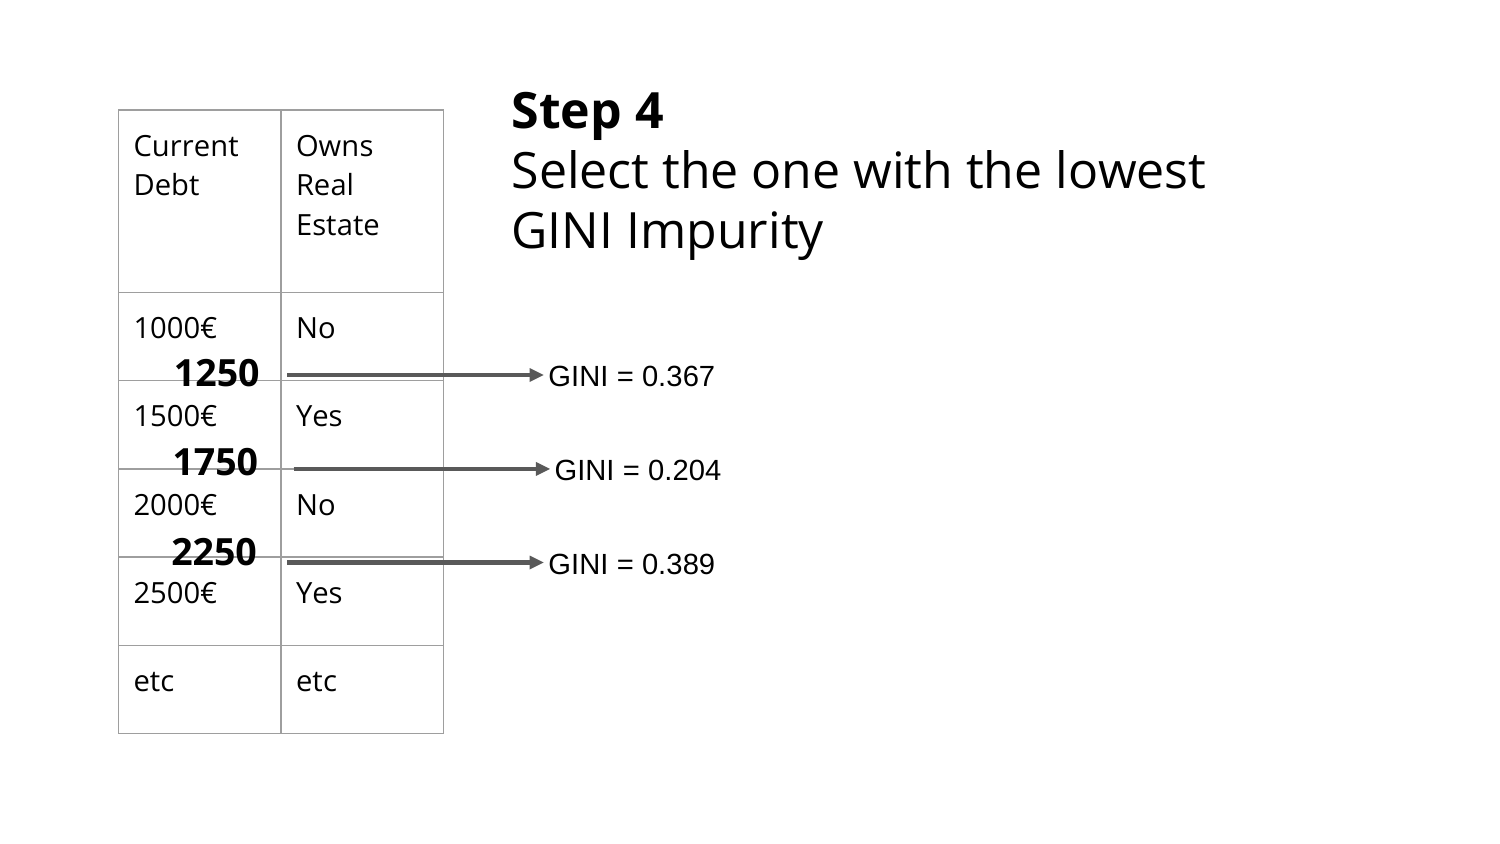

Step 4
Select the one with the lowest
GINI Impurity
| Current Debt | Owns Real Estate |
| --- | --- |
| 1000€ | No |
| 1500€ | Yes |
| 2000€ | No |
| 2500€ | Yes |
| etc | etc |
1250
GINI = 0.367
1750
GINI = 0.204
2250
GINI = 0.389